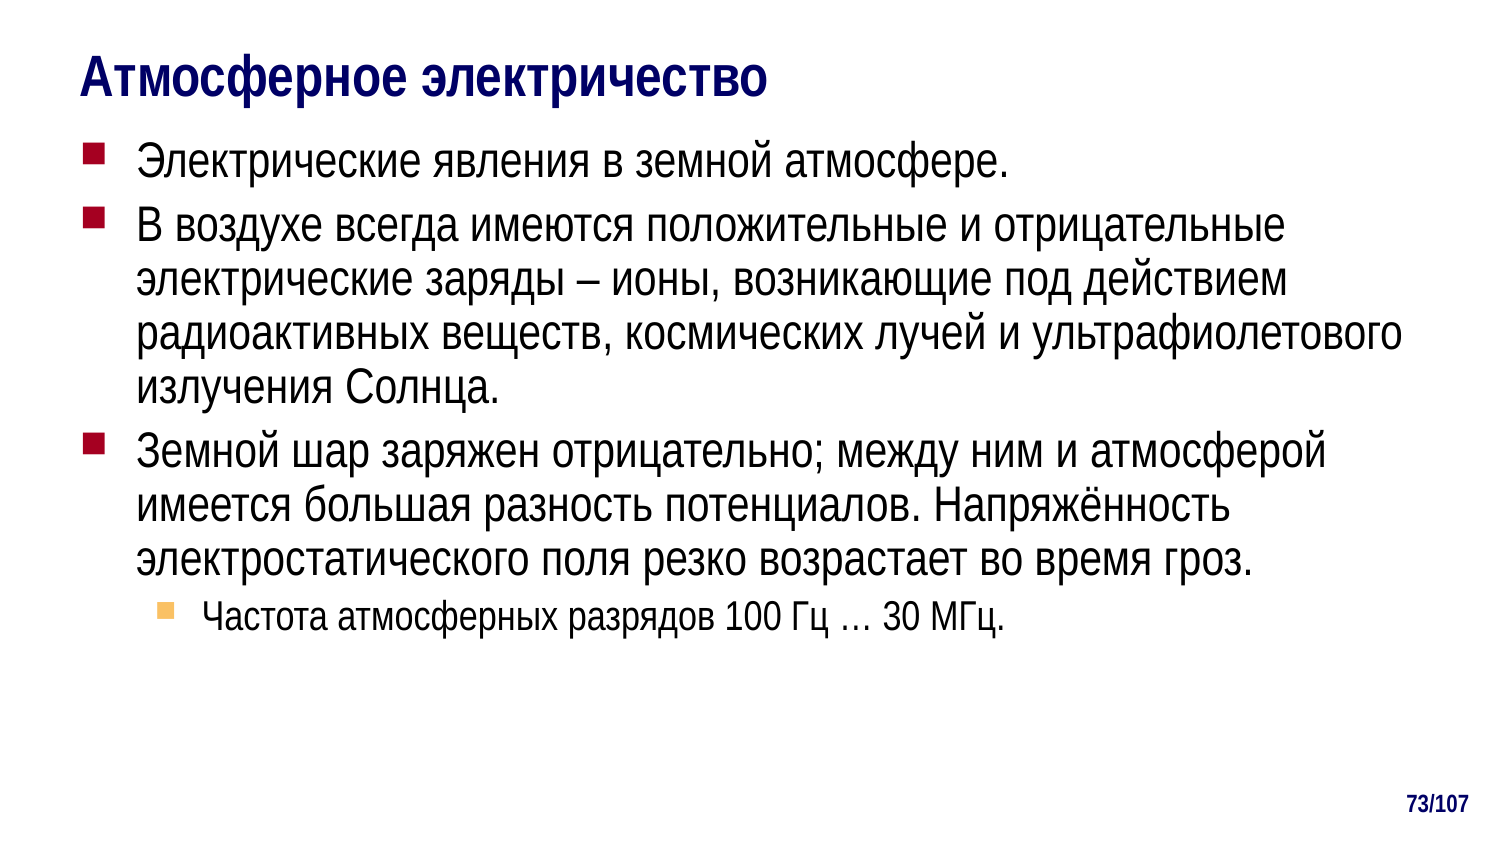

# Атмосферное электричество
Электрические явления в земной атмосфере.
В воздухе всегда имеются положительные и отрицательные электрические заряды – ионы, возникающие под действием радиоактивных веществ, космических лучей и ультрафиолетового излучения Солнца.
Земной шар заряжен отрицательно; между ним и атмосферой имеется большая разность потенциалов. Напряжённость электростатического поля резко возрастает во время гроз.
Частота атмосферных разрядов 100 Гц … 30 МГц.